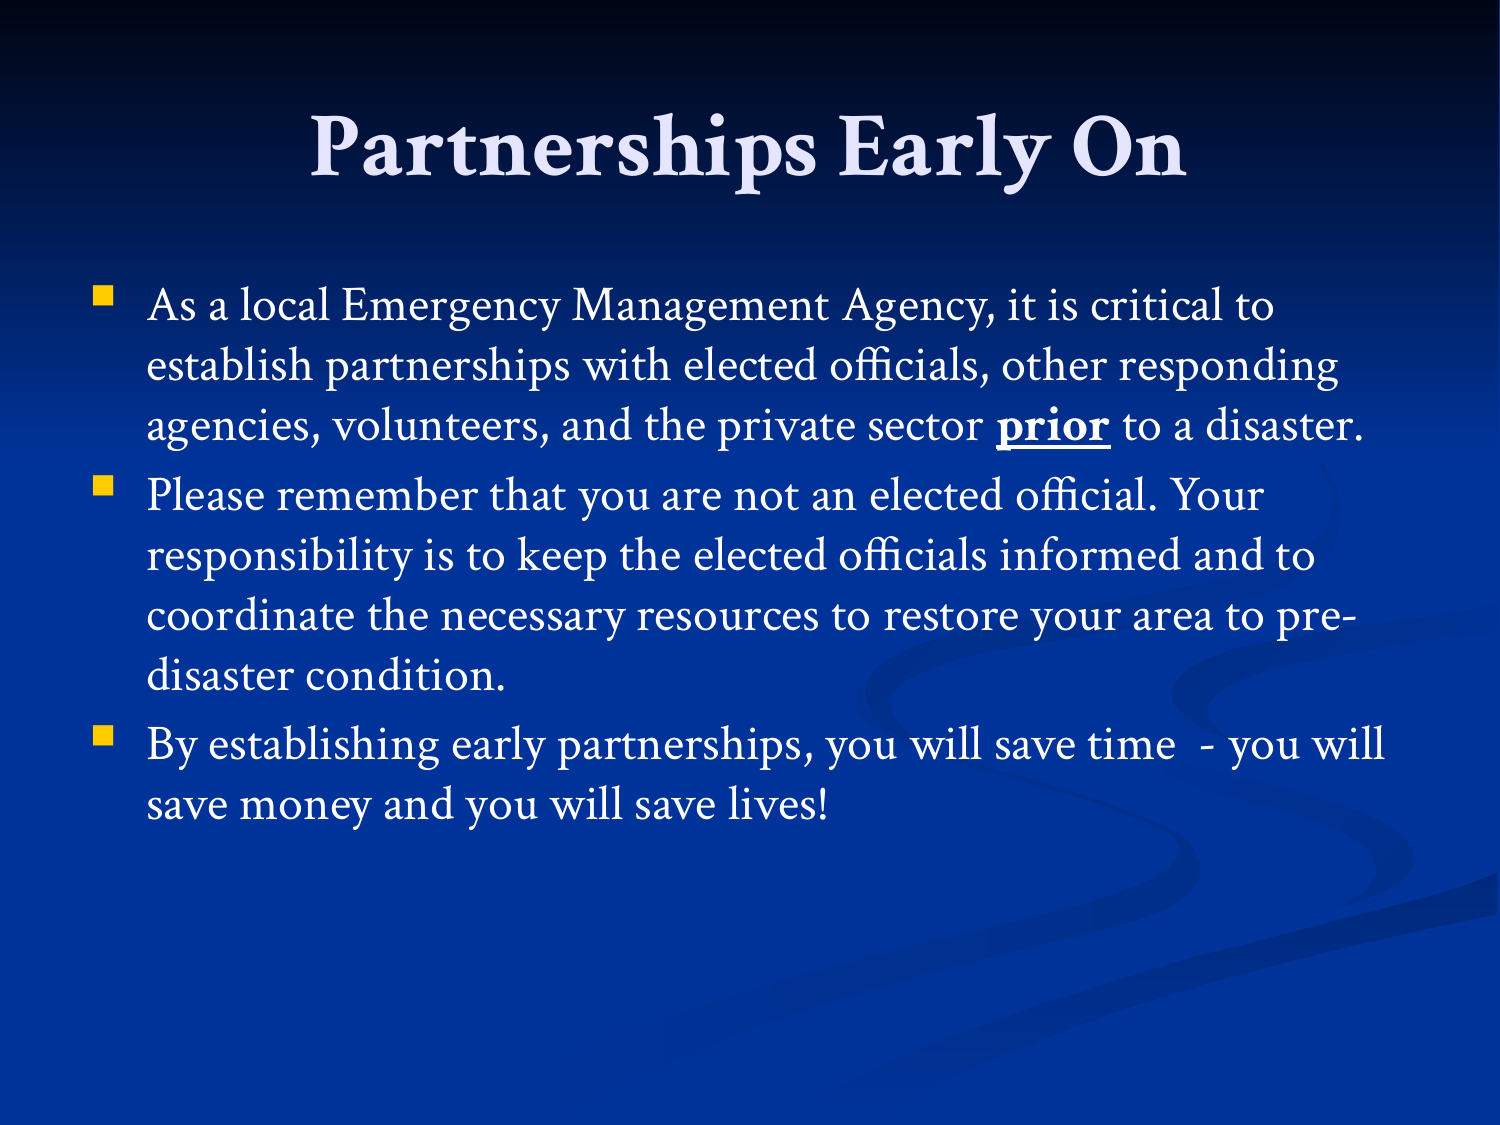

# Partnerships Early On
As a local Emergency Management Agency, it is critical to establish partnerships with elected officials, other responding agencies, volunteers, and the private sector prior to a disaster.
Please remember that you are not an elected official. Your responsibility is to keep the elected officials informed and to coordinate the necessary resources to restore your area to pre-disaster condition.
By establishing early partnerships, you will save time  - you will save money and you will save lives!